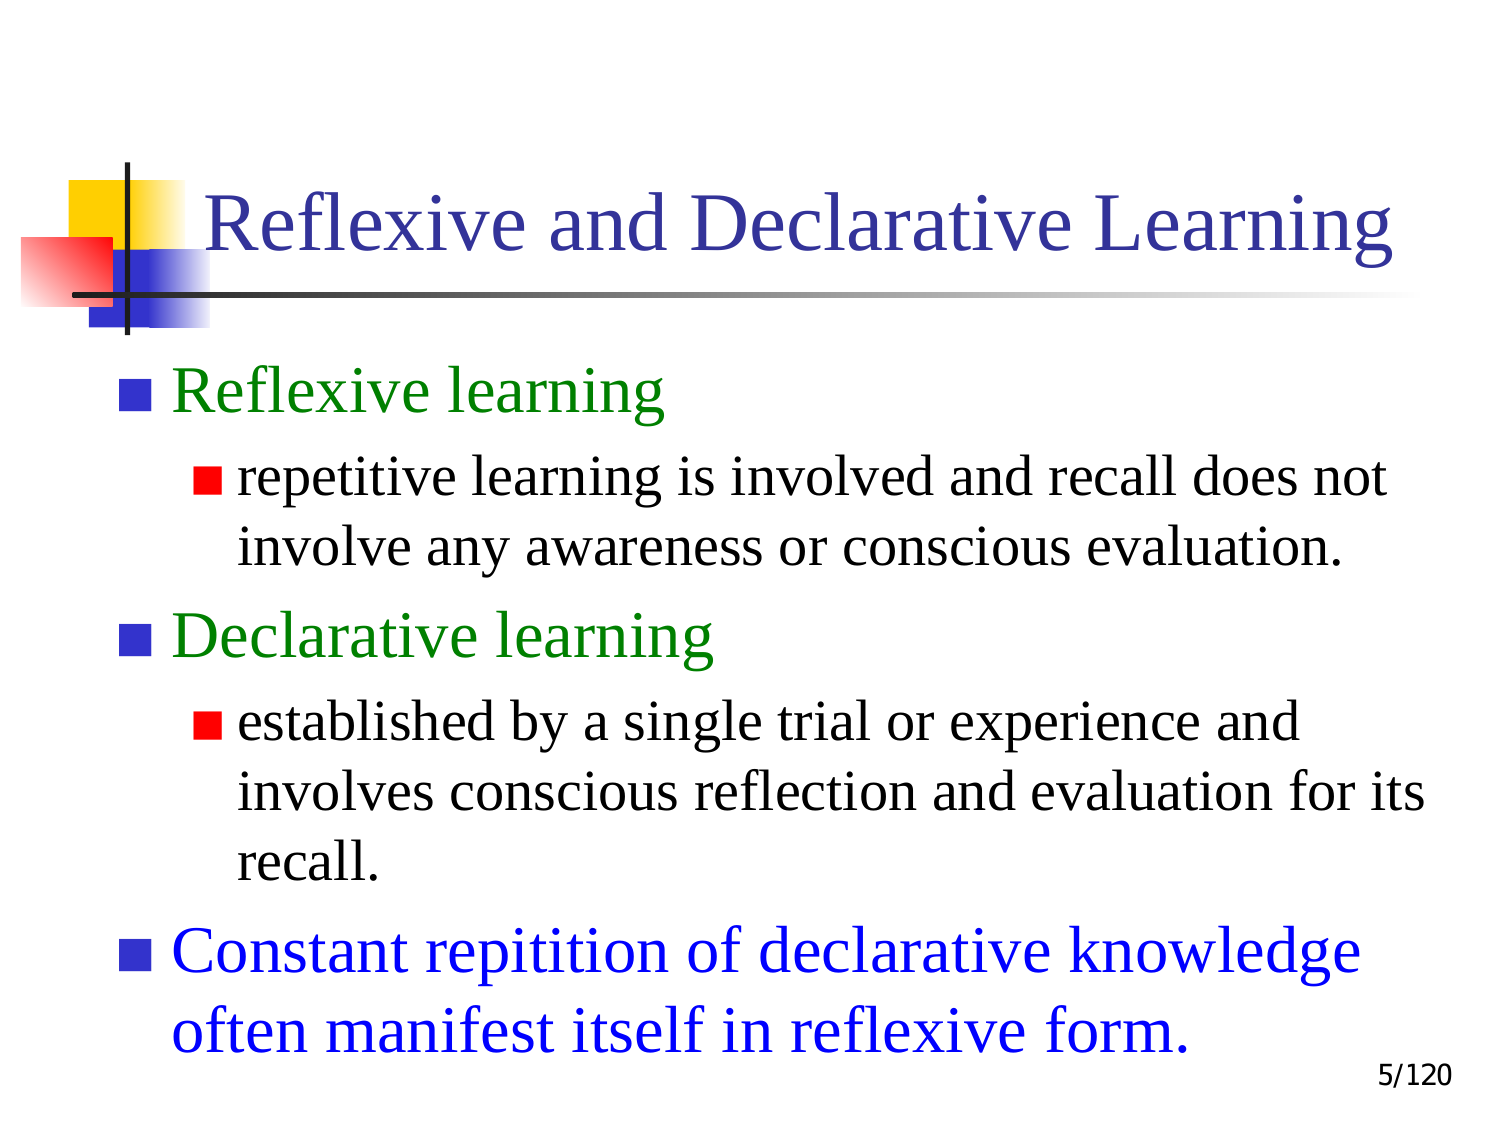

# Reflexive and Declarative Learning
Reflexive learning
repetitive learning is involved and recall does not involve any awareness or conscious evaluation.
Declarative learning
established by a single trial or experience and involves conscious reflection and evaluation for its recall.
Constant repitition of declarative knowledge often manifest itself in reflexive form.
5/120